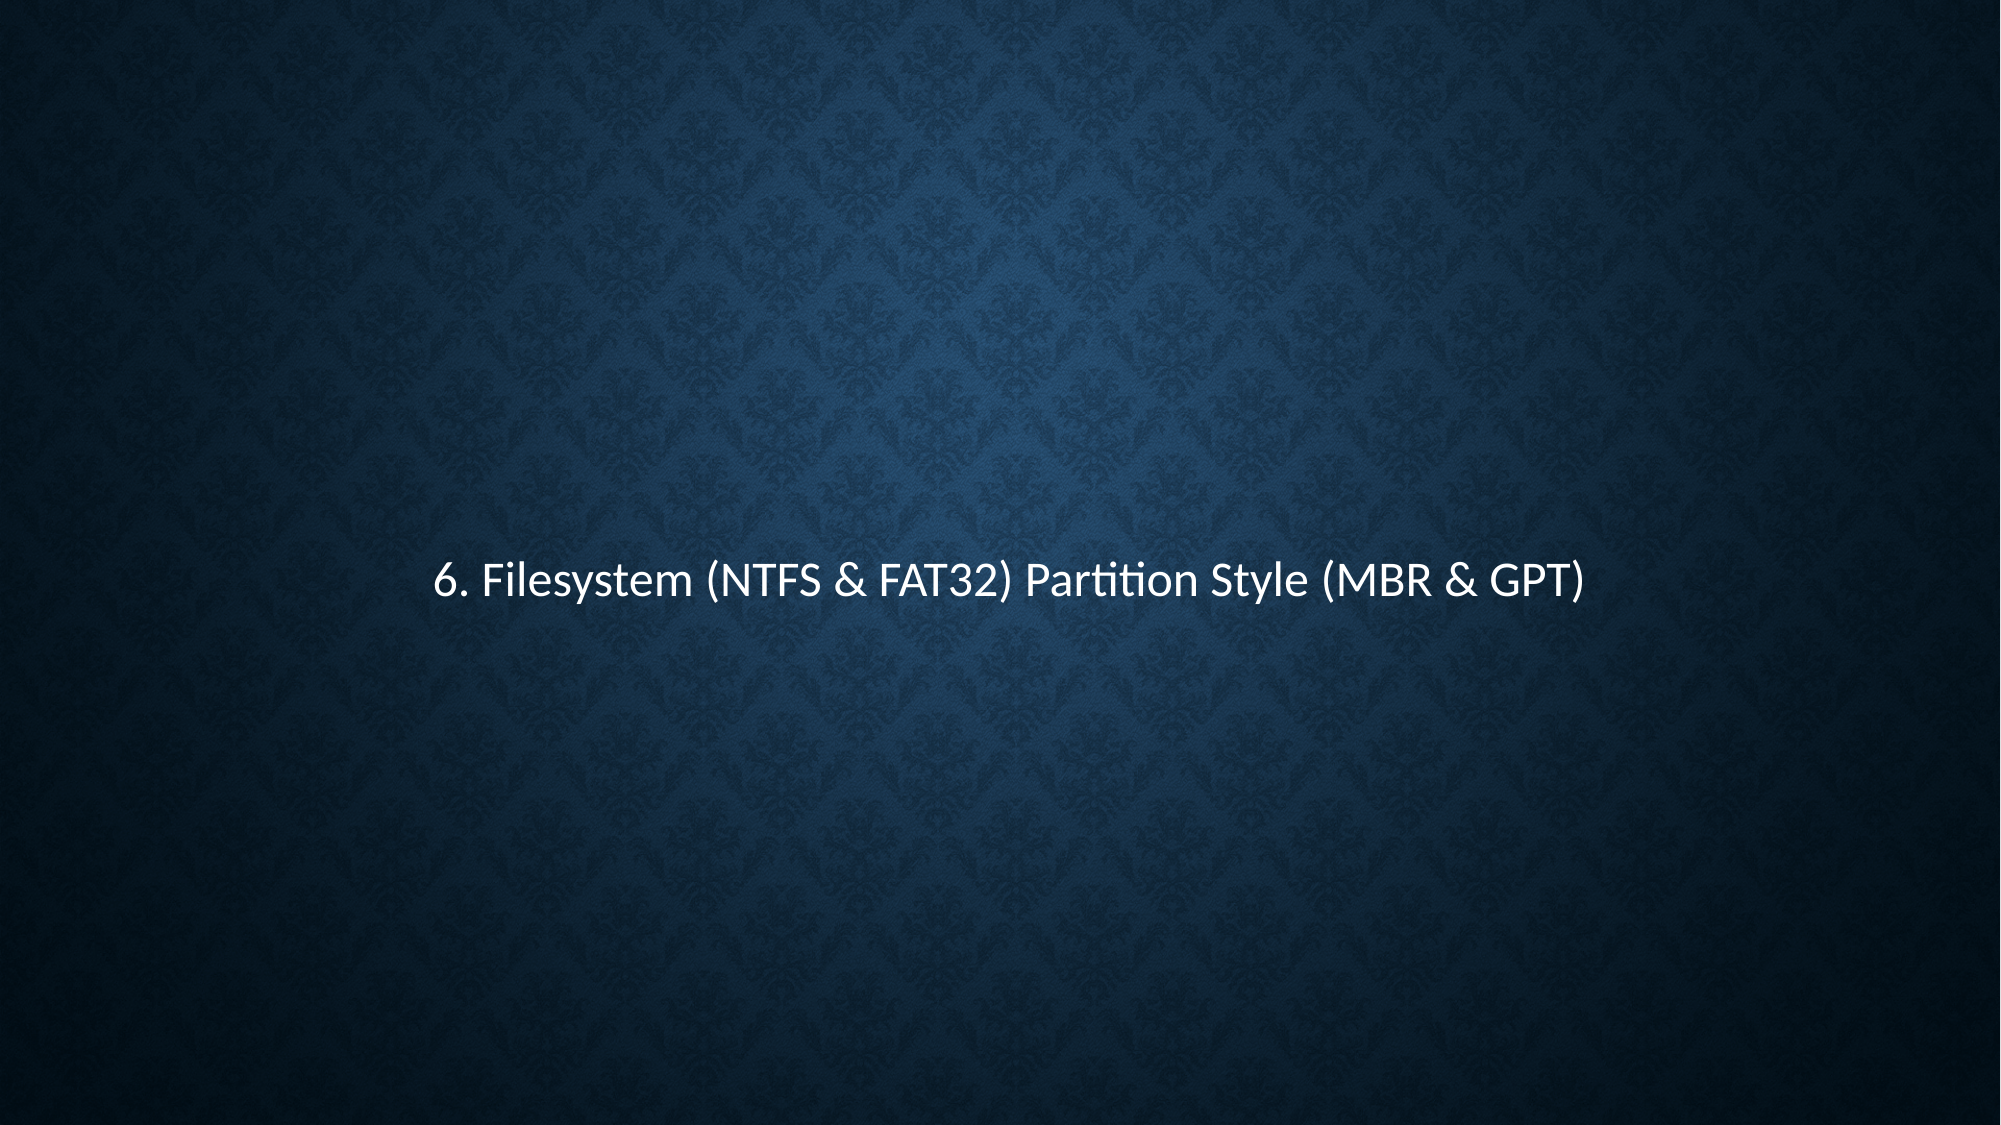

6. Filesystem (NTFS & FAT32) Partition Style (MBR & GPT)